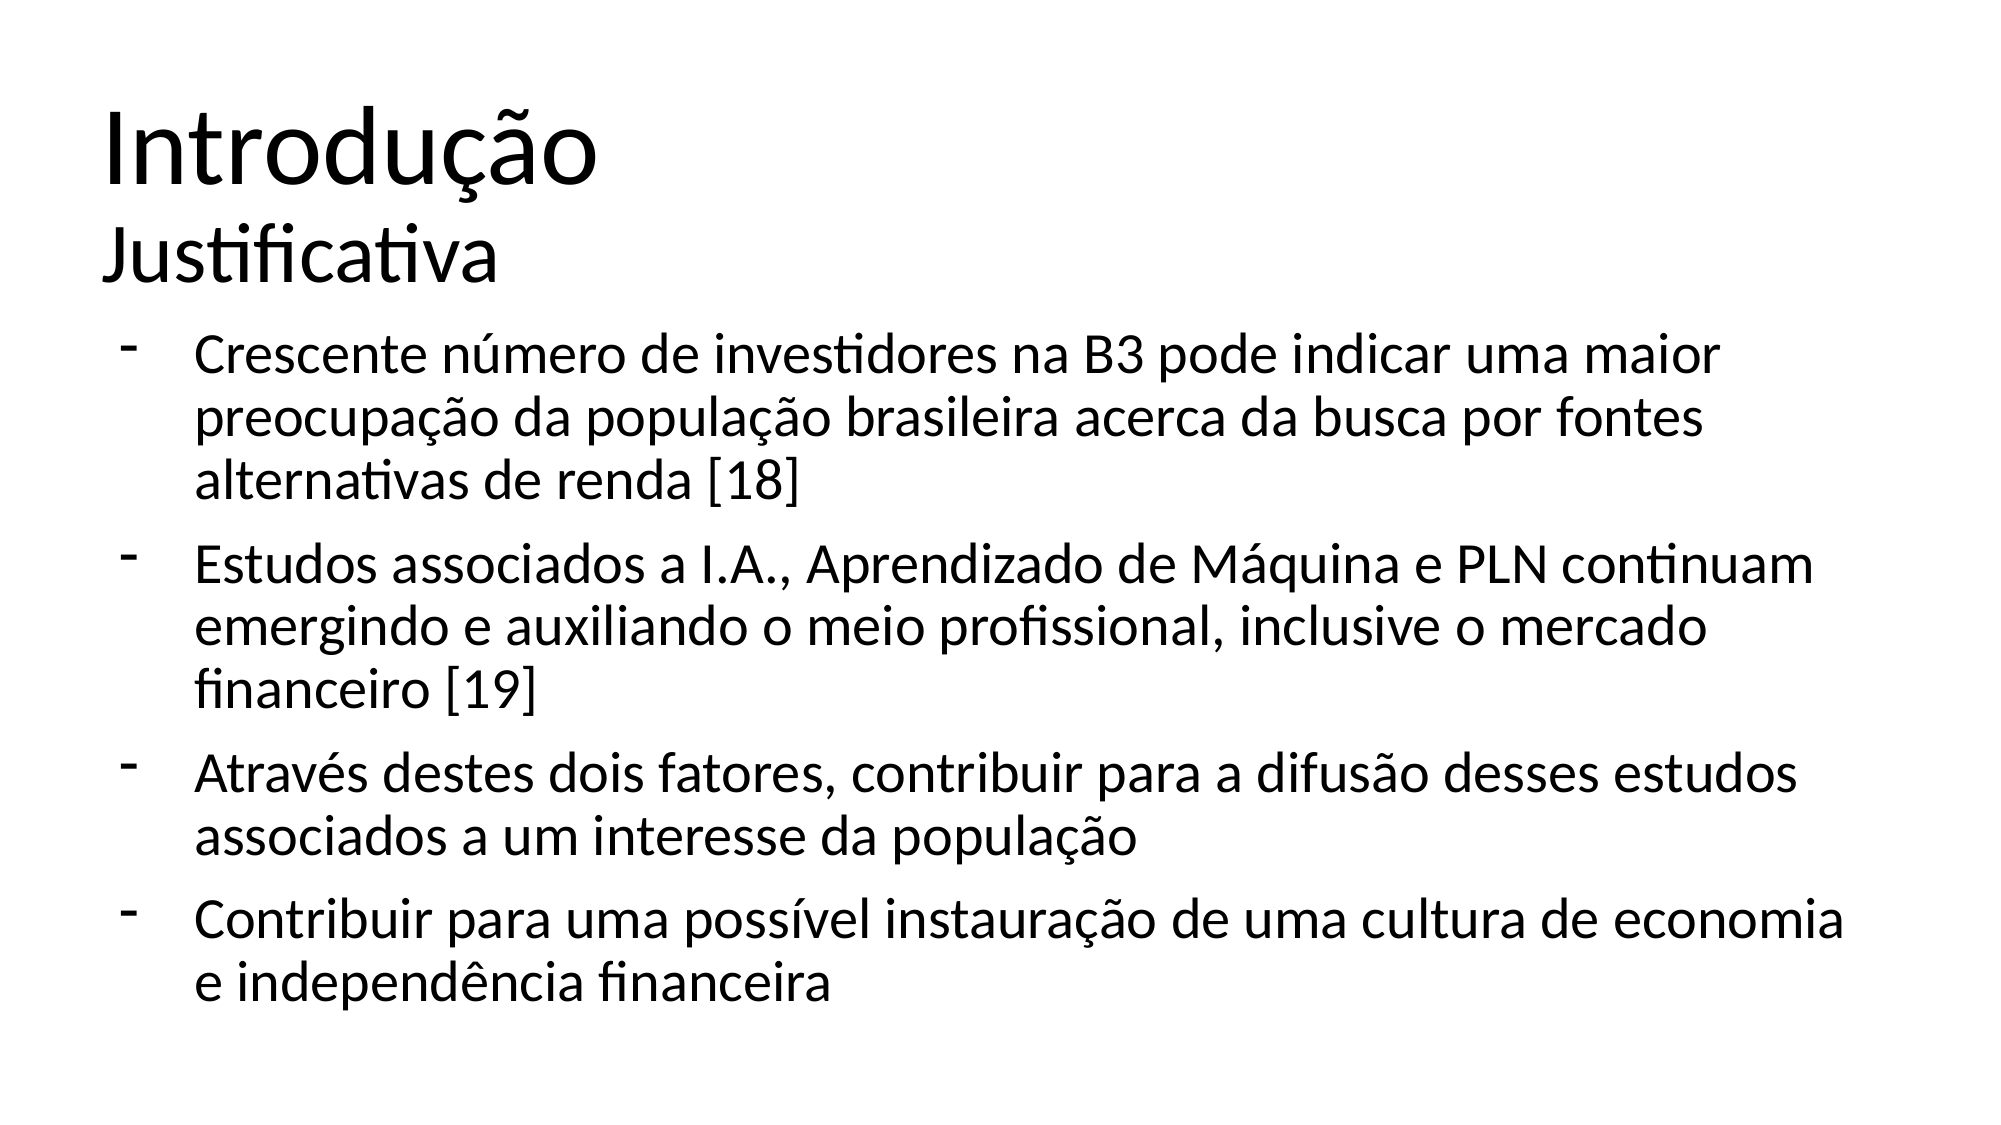

# Introdução Justificativa
Crescente número de investidores na B3 pode indicar uma maior preocupação da população brasileira acerca da busca por fontes alternativas de renda [18]
Estudos associados a I.A., Aprendizado de Máquina e PLN continuam emergindo e auxiliando o meio profissional, inclusive o mercado financeiro [19]
Através destes dois fatores, contribuir para a difusão desses estudos associados a um interesse da população
Contribuir para uma possível instauração de uma cultura de economia e independência financeira